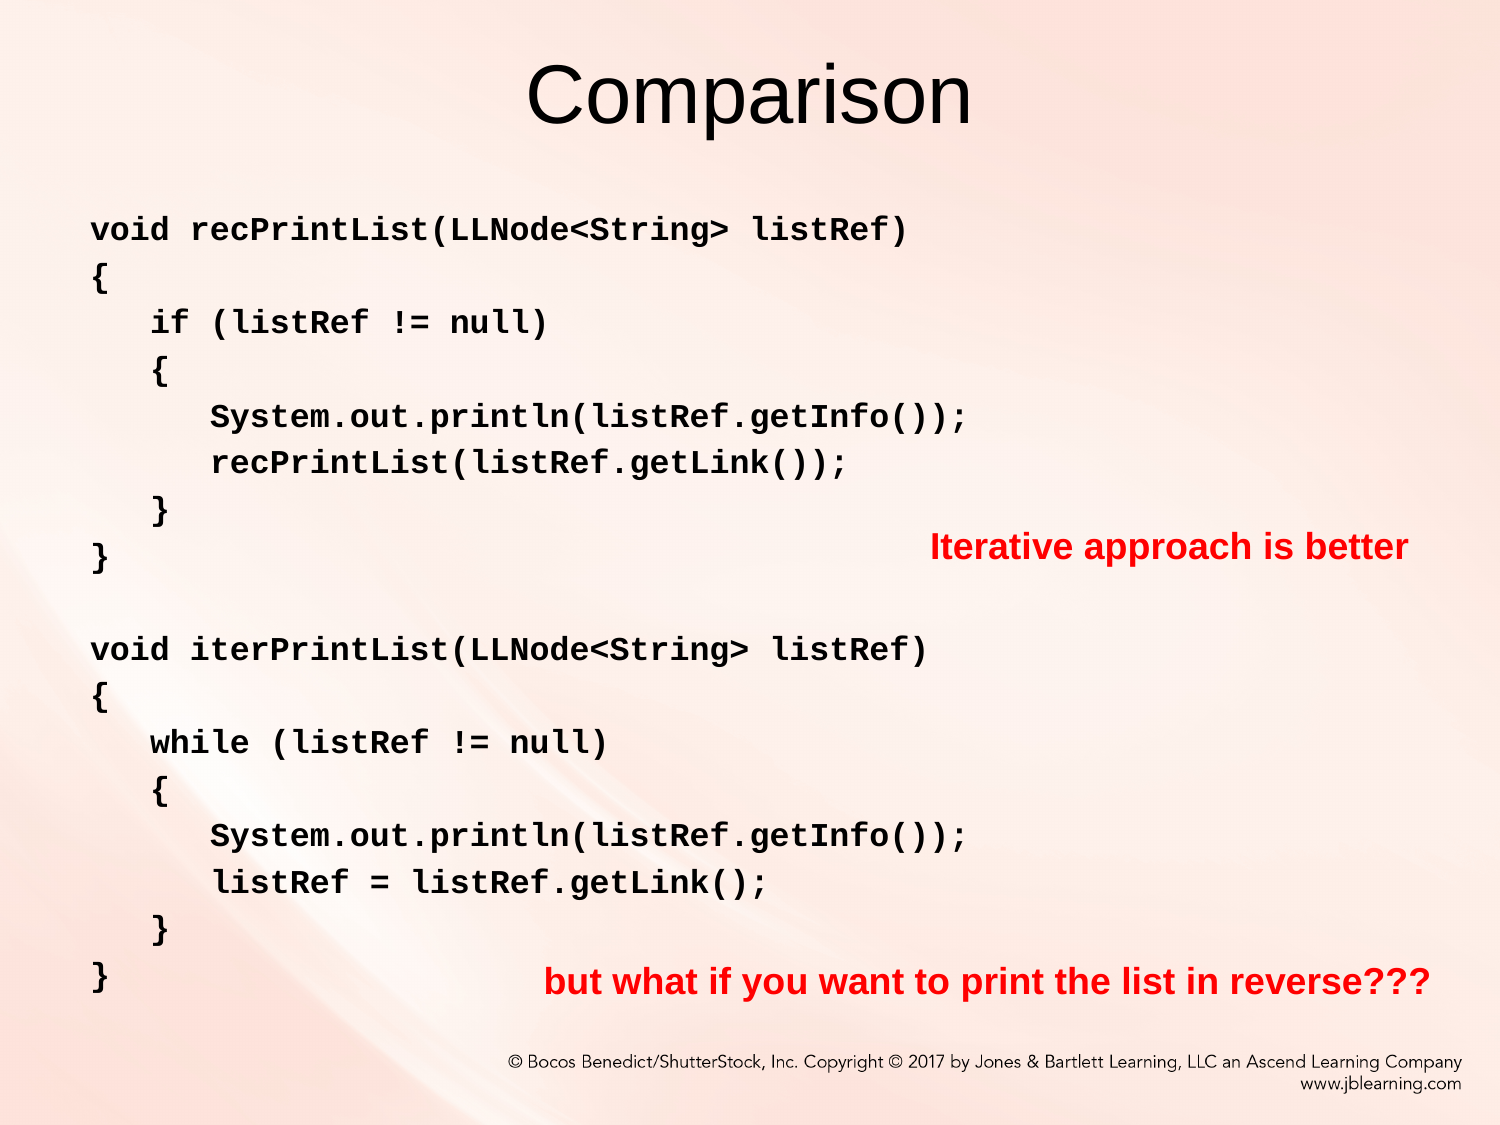

# Comparison
void recPrintList(LLNode<String> listRef)
{
   if (listRef != null)
   {
      System.out.println(listRef.getInfo());
      recPrintList(listRef.getLink());
   }
}

void iterPrintList(LLNode<String> listRef)
{
   while (listRef != null)
   {
      System.out.println(listRef.getInfo());
      listRef = listRef.getLink();
   }
}

Iterative approach is better
but what if you want to print the list in reverse???